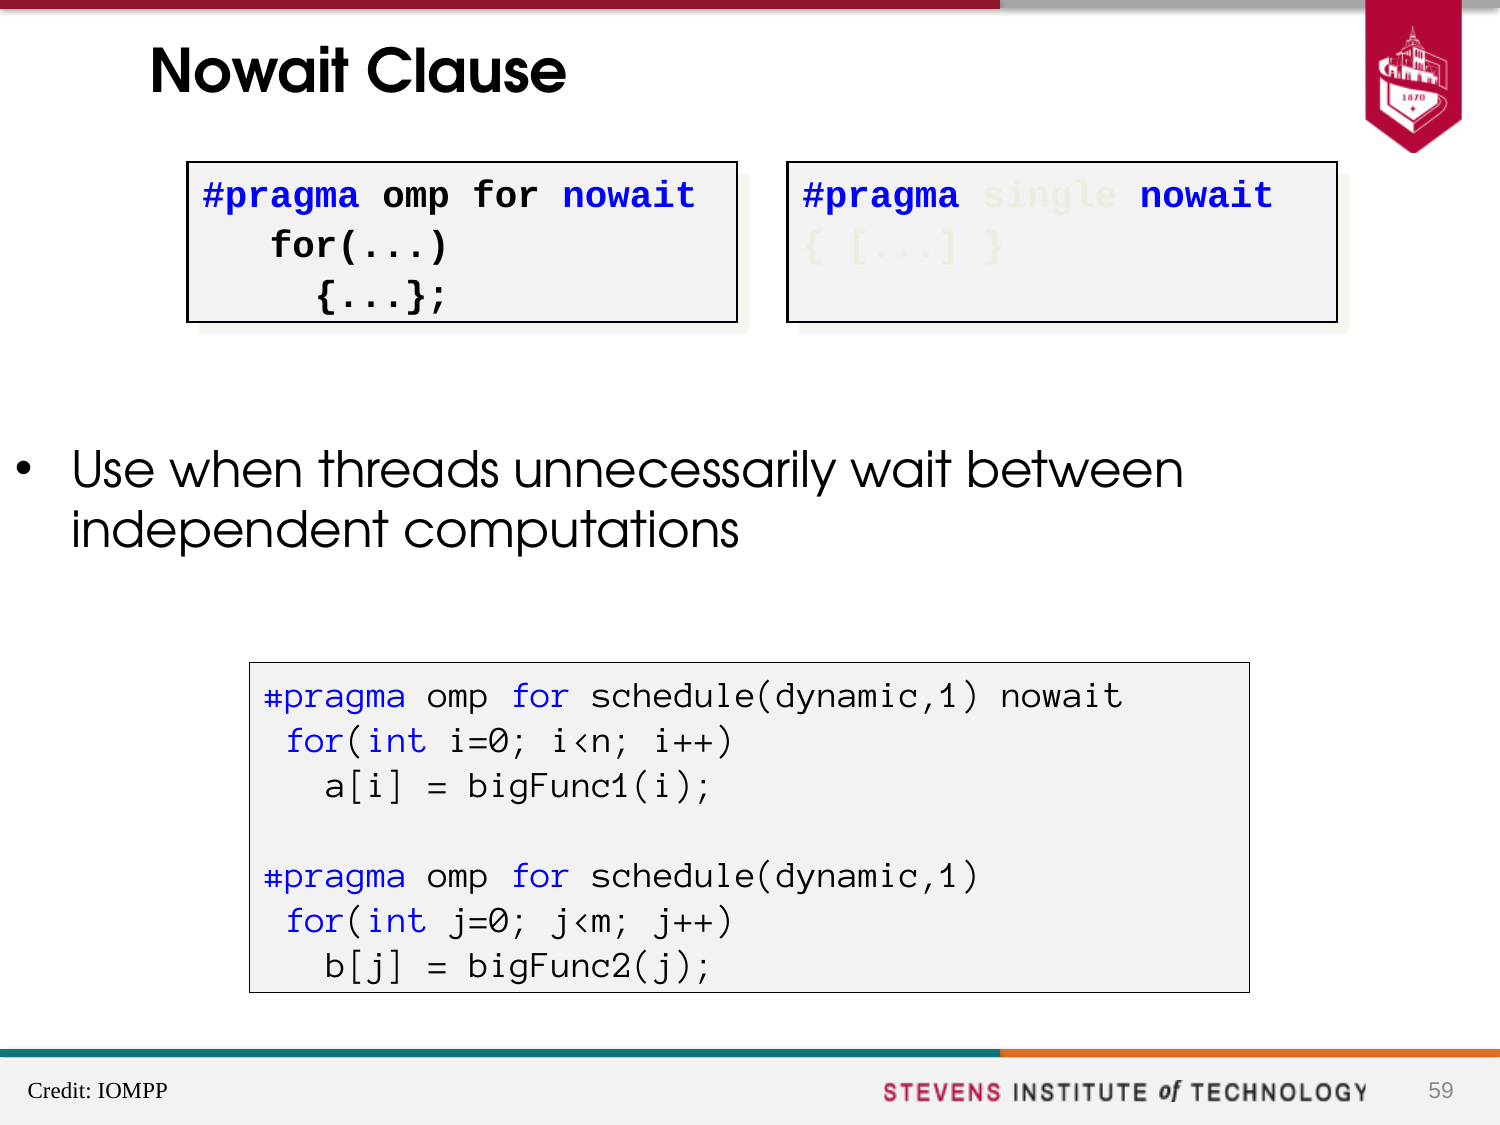

# Nowait Clause
#pragma omp for nowait
   for(...)
     {...};
#pragma single nowait
{ [...] }

Use when threads unnecessarily wait between independent computations
#pragma omp for schedule(dynamic,1) nowait
 for(int i=0; i<n; i++)
   a[i] = bigFunc1(i);

#pragma omp for schedule(dynamic,1)
 for(int j=0; j<m; j++)
   b[j] = bigFunc2(j);
59
Credit: IOMPP